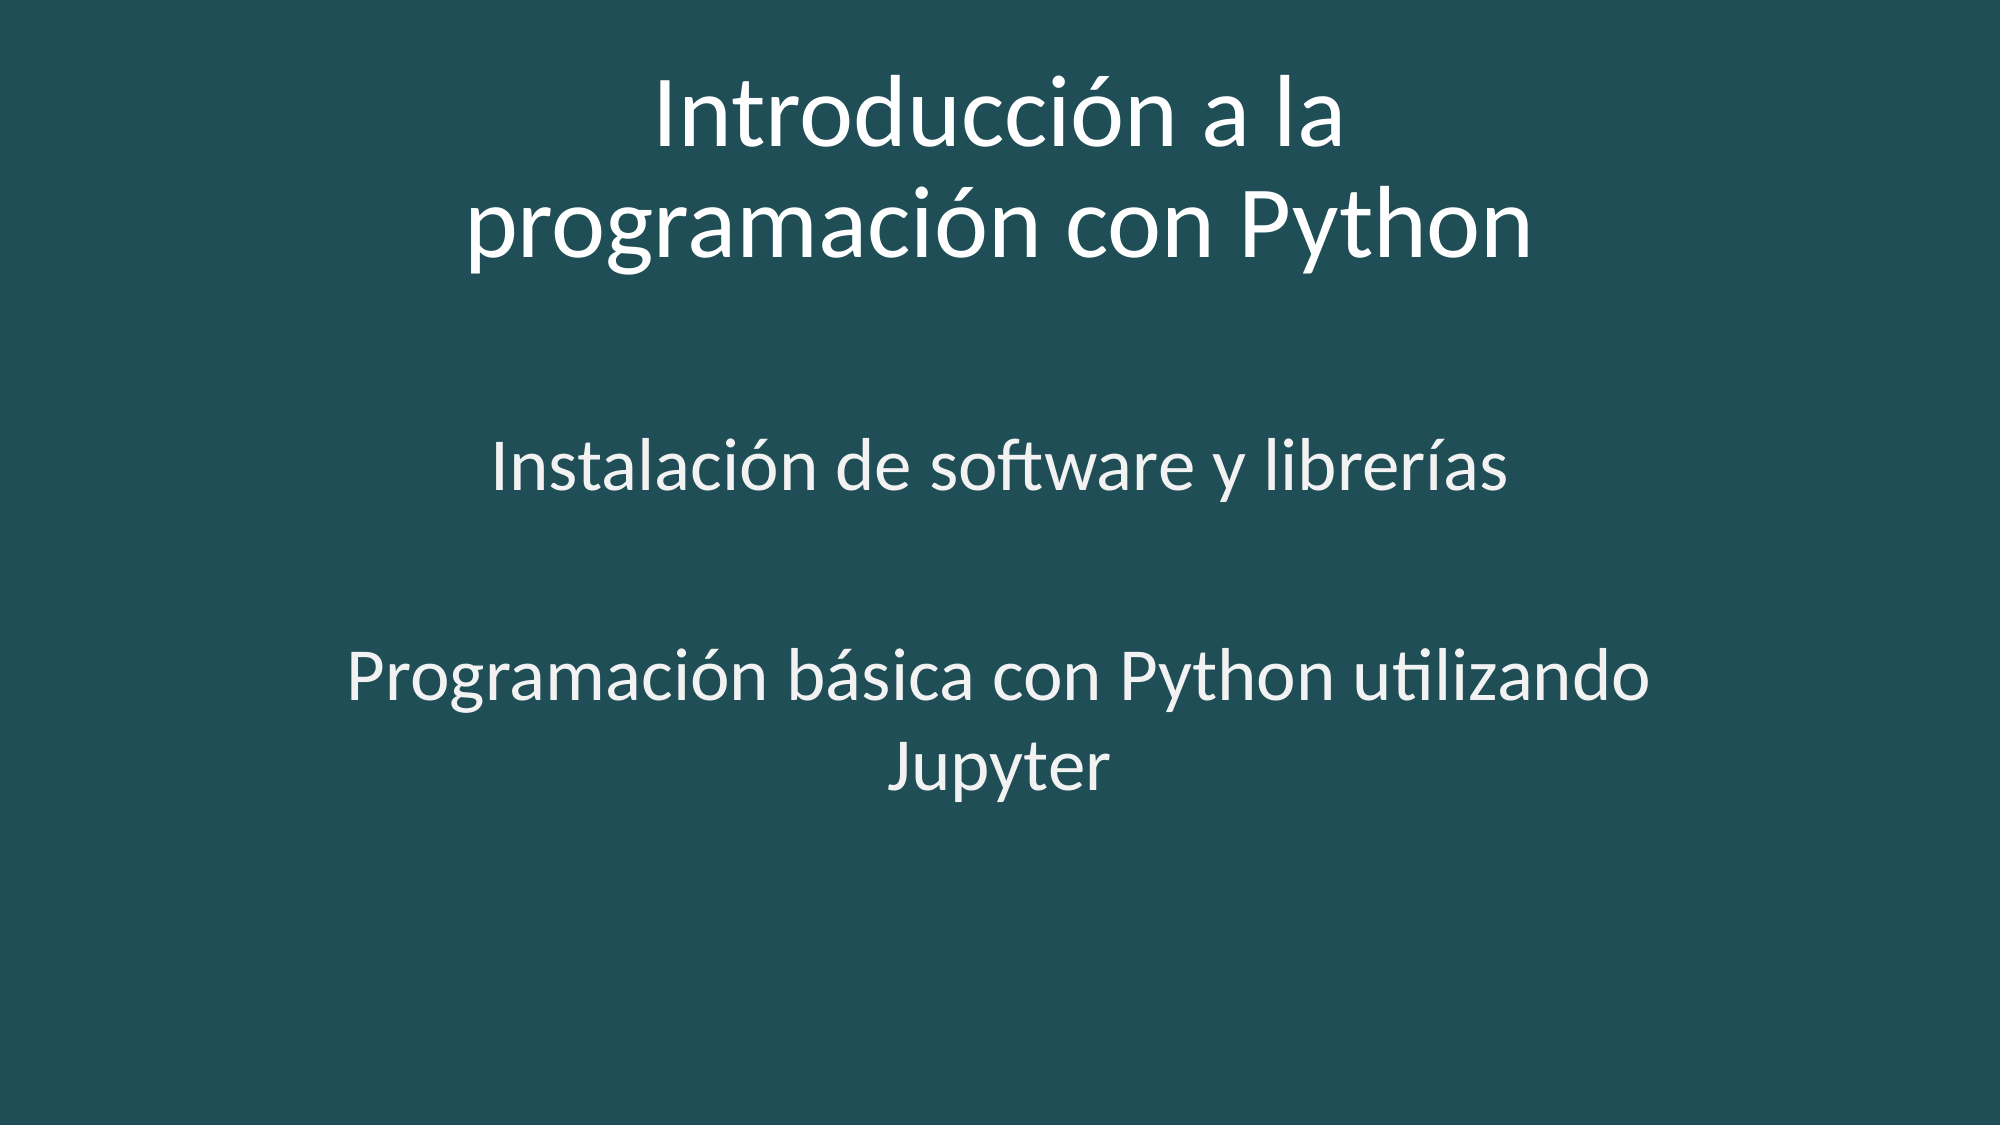

# Introducción a la programación con Python
Instalación de software y librerías

Programación básica con Python utilizando Jupyter